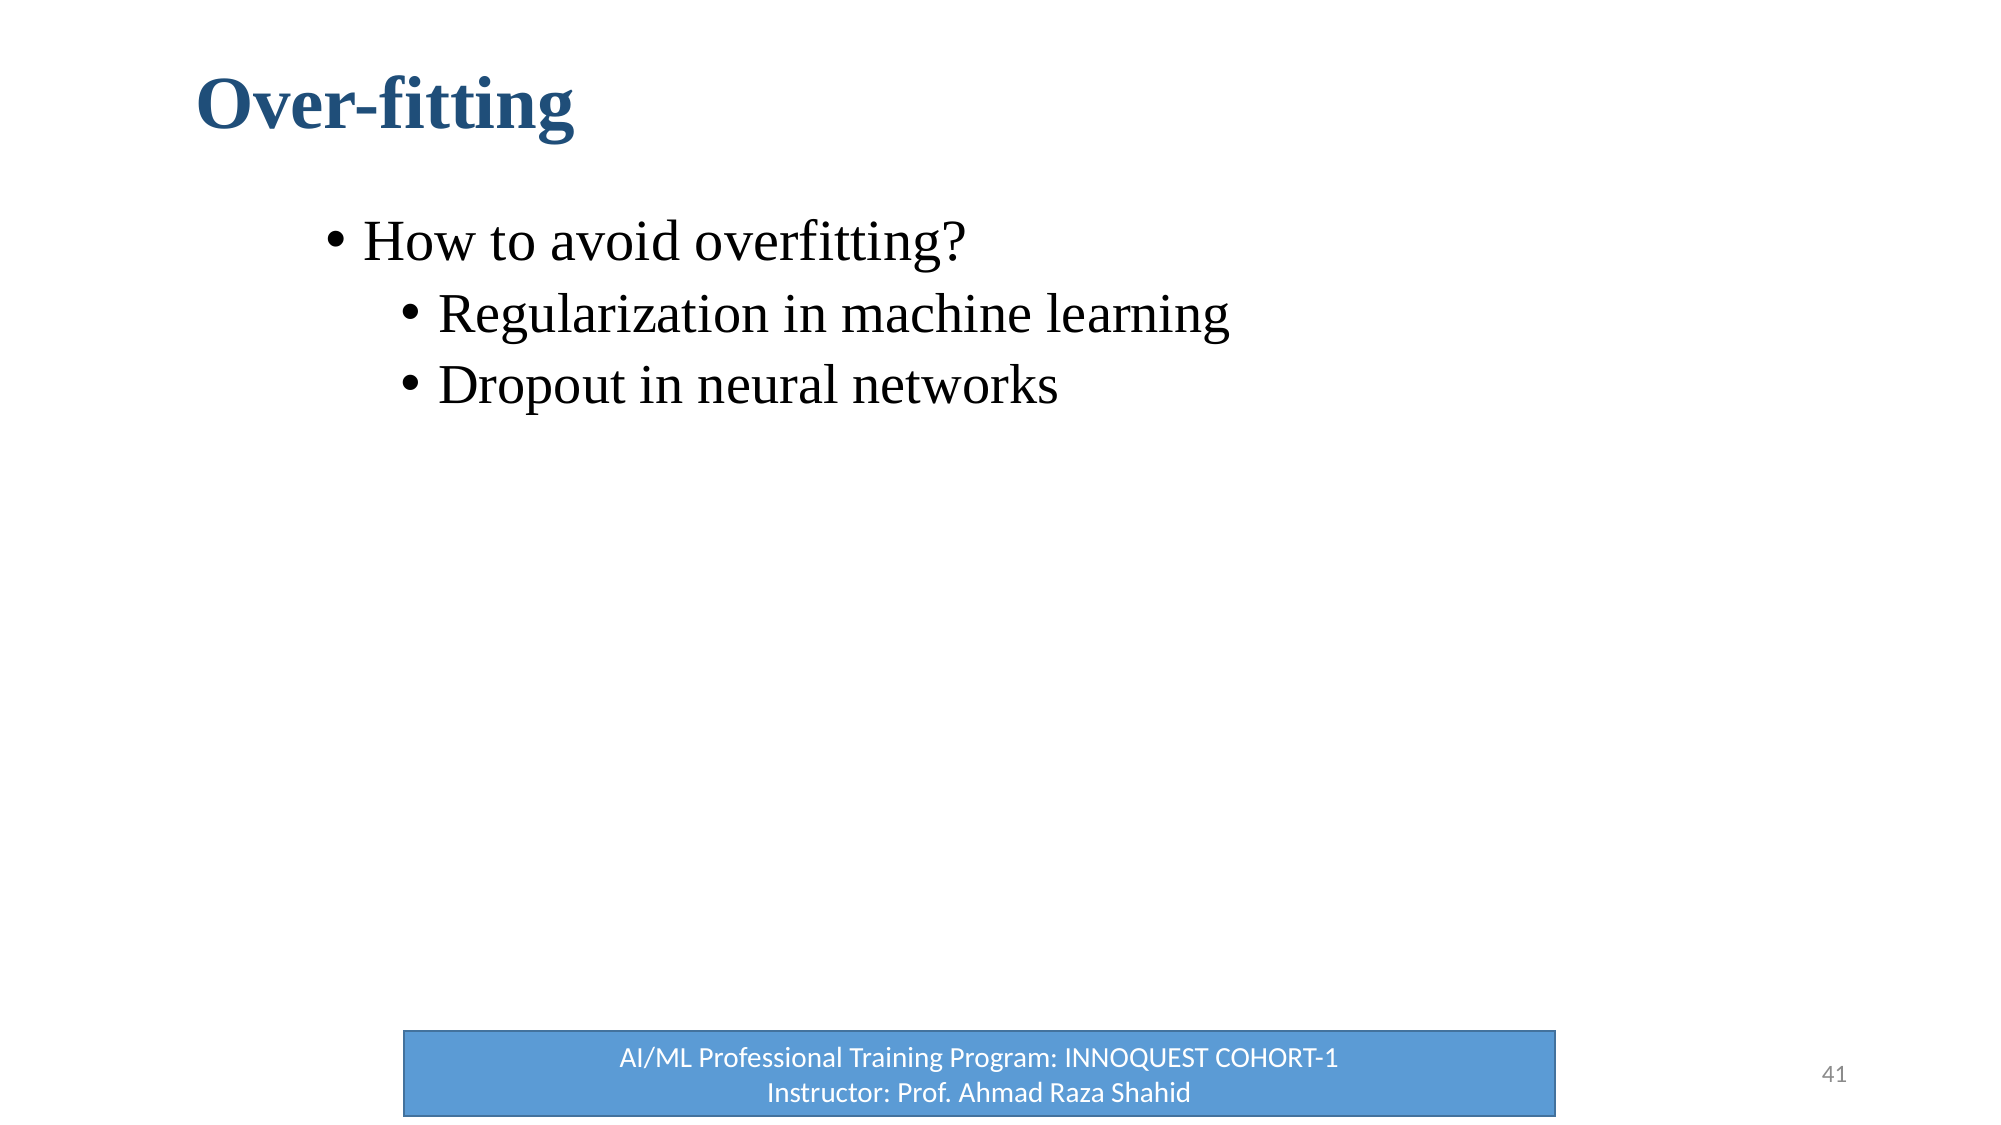

# Over-fitting
How to avoid overfitting?
Regularization in machine learning
Dropout in neural networks

AI/ML Professional Training Program: INNOQUEST COHORT-1
Instructor: Prof. Ahmad Raza Shahid
41